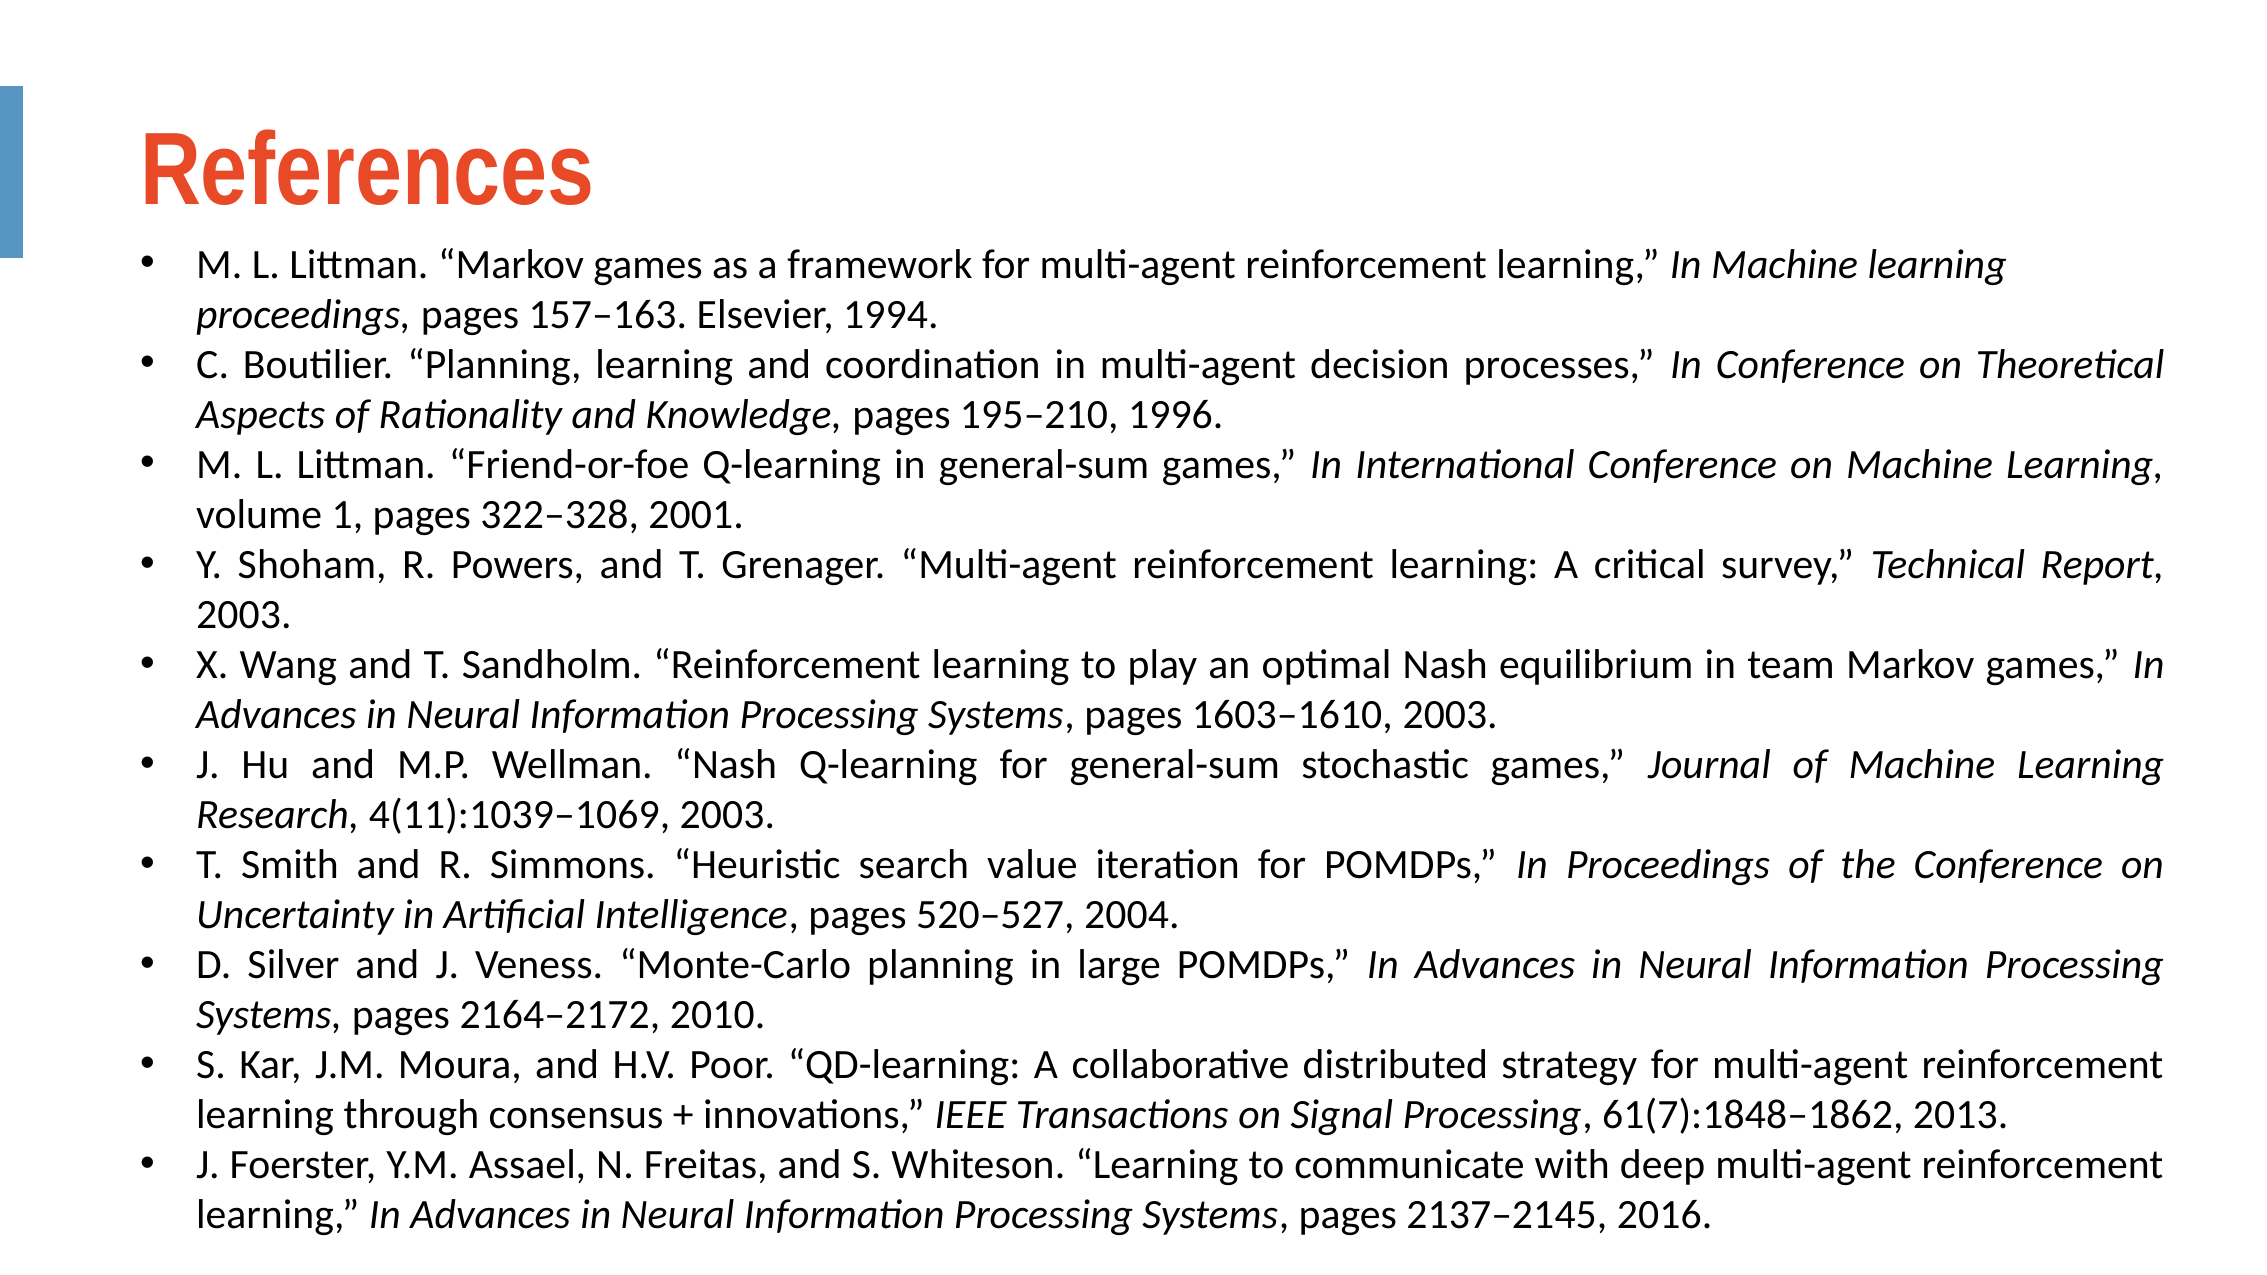

References
M. L. Littman. “Markov games as a framework for multi-agent reinforcement learning,” In Machine learning proceedings, pages 157–163. Elsevier, 1994.
C. Boutilier. “Planning, learning and coordination in multi-agent decision processes,” In Conference on Theoretical Aspects of Rationality and Knowledge, pages 195–210, 1996.
M. L. Littman. “Friend-or-foe Q-learning in general-sum games,” In International Conference on Machine Learning, volume 1, pages 322–328, 2001.
Y. Shoham, R. Powers, and T. Grenager. “Multi-agent reinforcement learning: A critical survey,” Technical Report, 2003.
X. Wang and T. Sandholm. “Reinforcement learning to play an optimal Nash equilibrium in team Markov games,” In Advances in Neural Information Processing Systems, pages 1603–1610, 2003.
J. Hu and M.P. Wellman. “Nash Q-learning for general-sum stochastic games,” Journal of Machine Learning Research, 4(11):1039–1069, 2003.
T. Smith and R. Simmons. “Heuristic search value iteration for POMDPs,” In Proceedings of the Conference on Uncertainty in Artificial Intelligence, pages 520–527, 2004.
D. Silver and J. Veness. “Monte-Carlo planning in large POMDPs,” In Advances in Neural Information Processing Systems, pages 2164–2172, 2010.
S. Kar, J.M. Moura, and H.V. Poor. “QD-learning: A collaborative distributed strategy for multi-agent reinforcement learning through consensus + innovations,” IEEE Transactions on Signal Processing, 61(7):1848–1862, 2013.
J. Foerster, Y.M. Assael, N. Freitas, and S. Whiteson. “Learning to communicate with deep multi-agent reinforcement learning,” In Advances in Neural Information Processing Systems, pages 2137–2145, 2016.